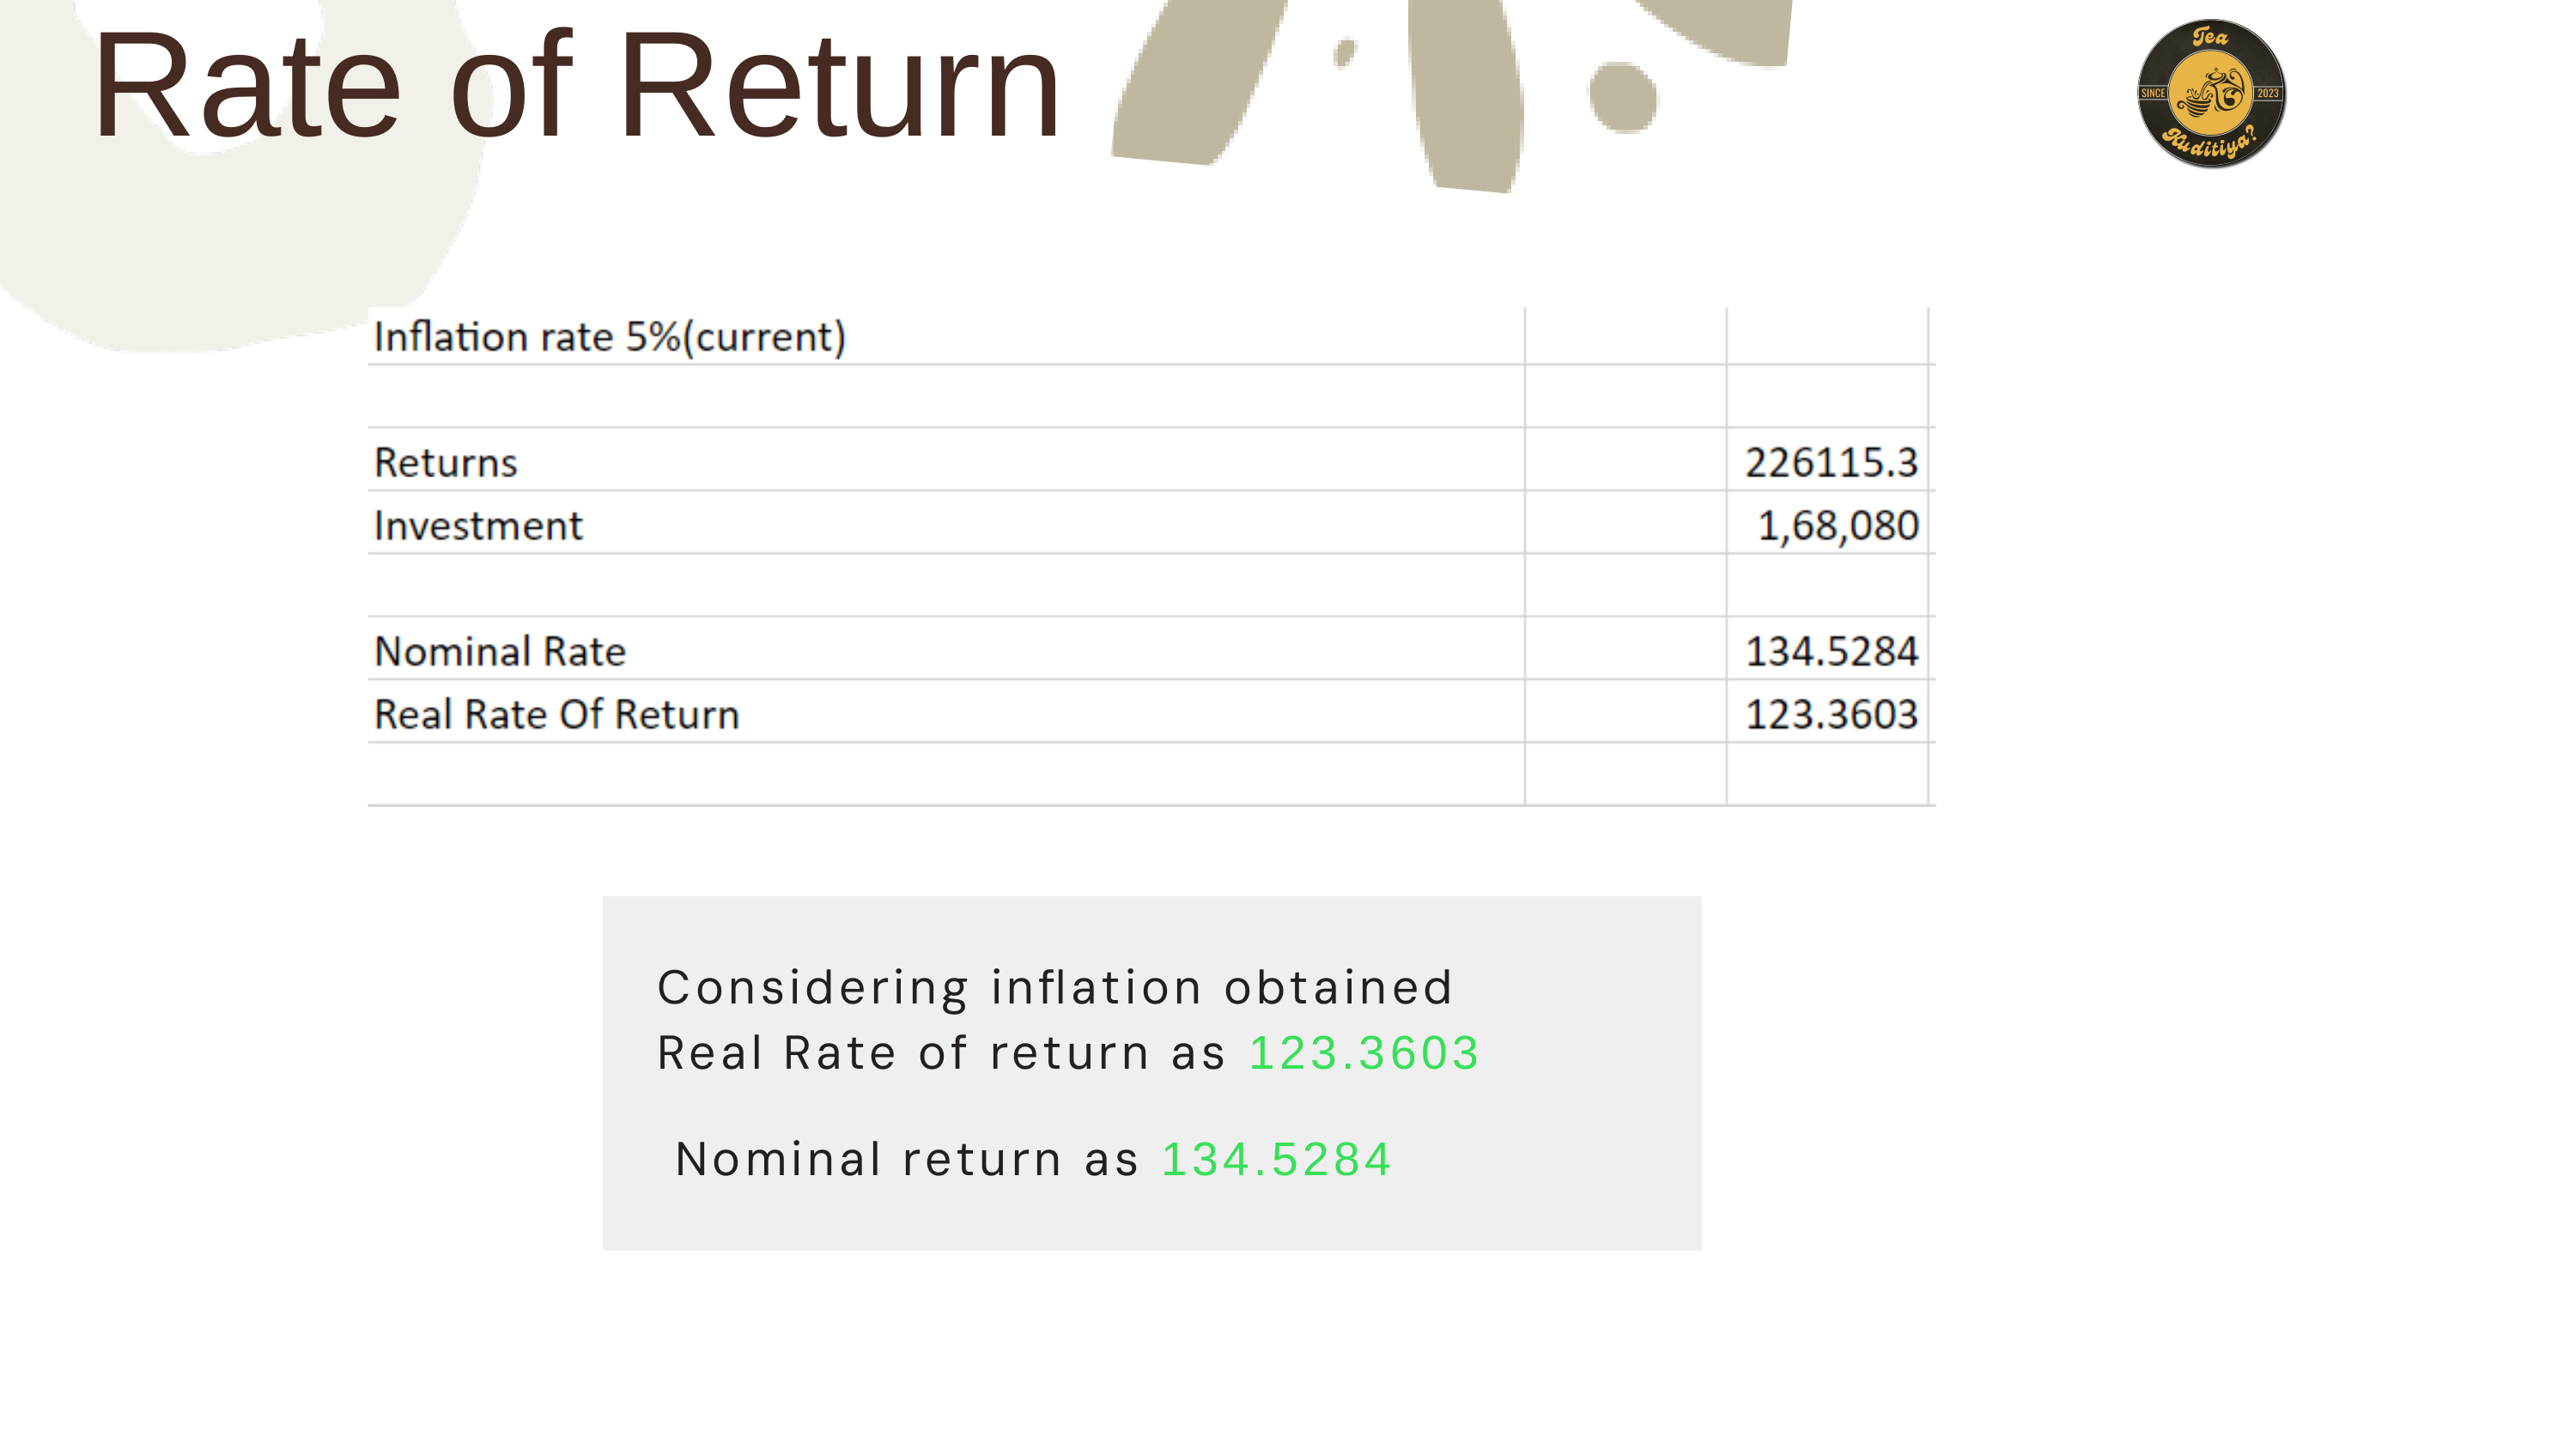

Rate of Return

Considering inflation obtained
Real Rate of return as 123.3603
 Nominal return as 134.5284